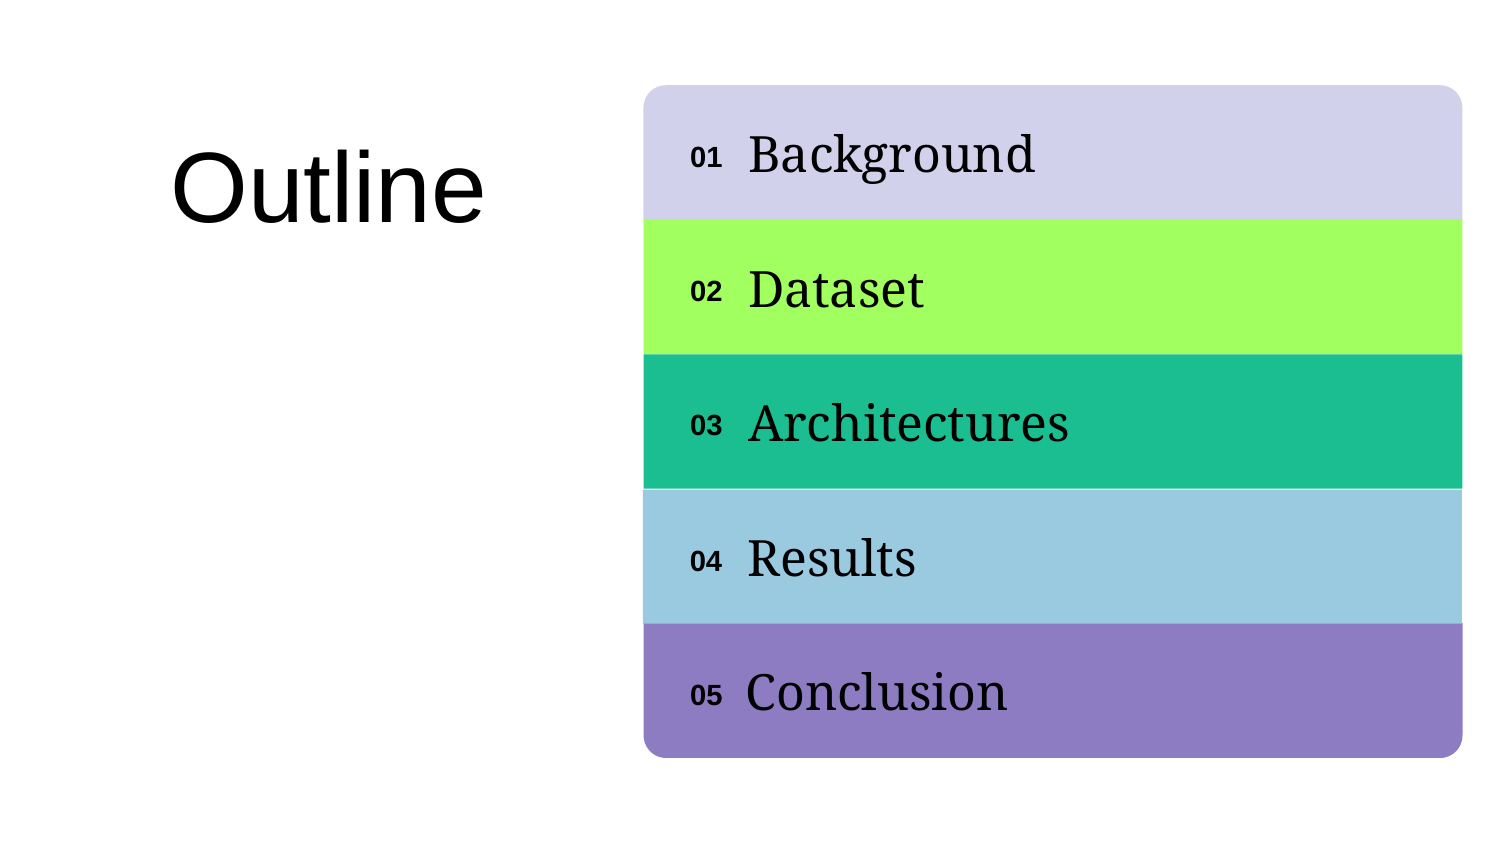

01

Background
# Outline
02

Dataset
03

Architectures
04

Results

05
Conclusion